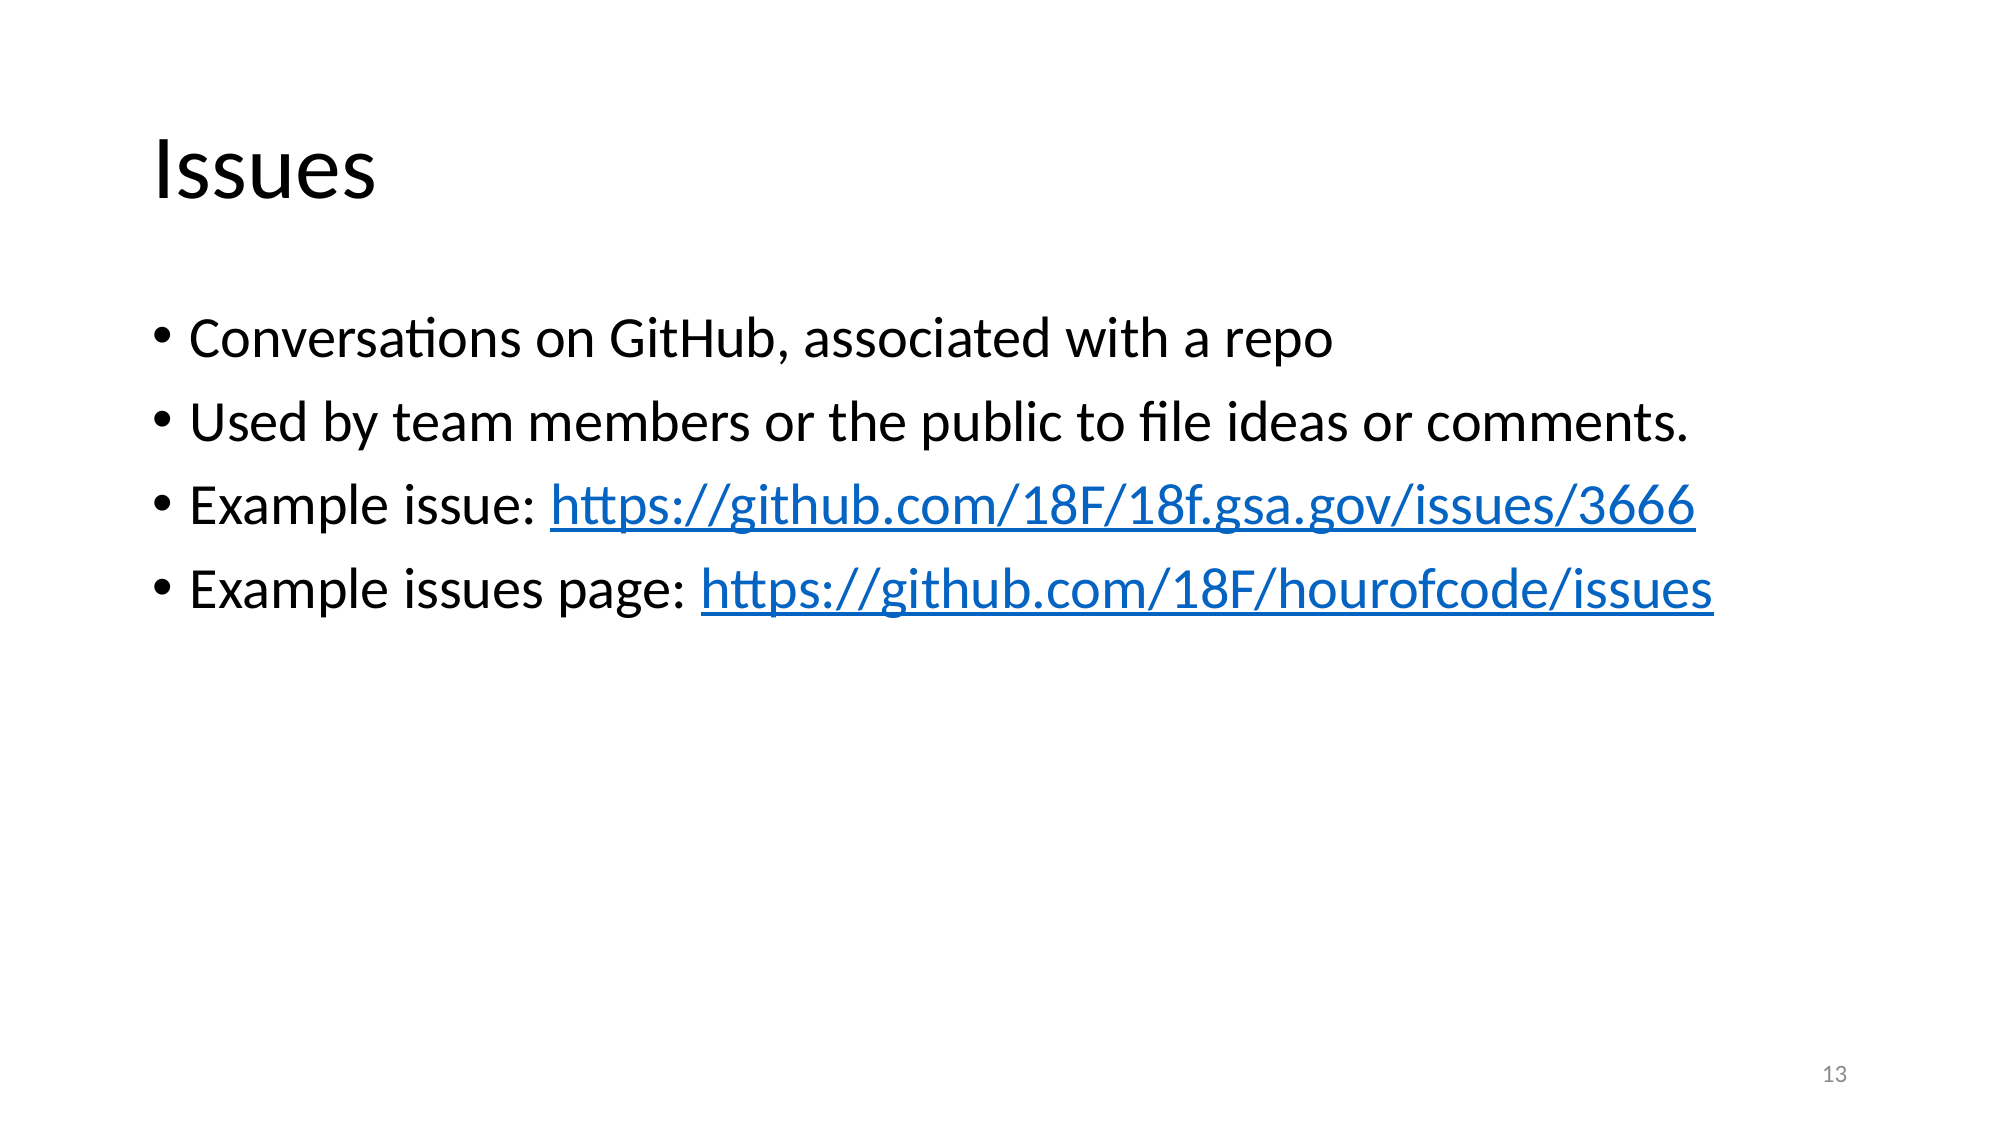

# Issues
Conversations on GitHub, associated with a repo
Used by team members or the public to file ideas or comments.
Example issue: https://github.com/18F/18f.gsa.gov/issues/3666
Example issues page: https://github.com/18F/hourofcode/issues

13